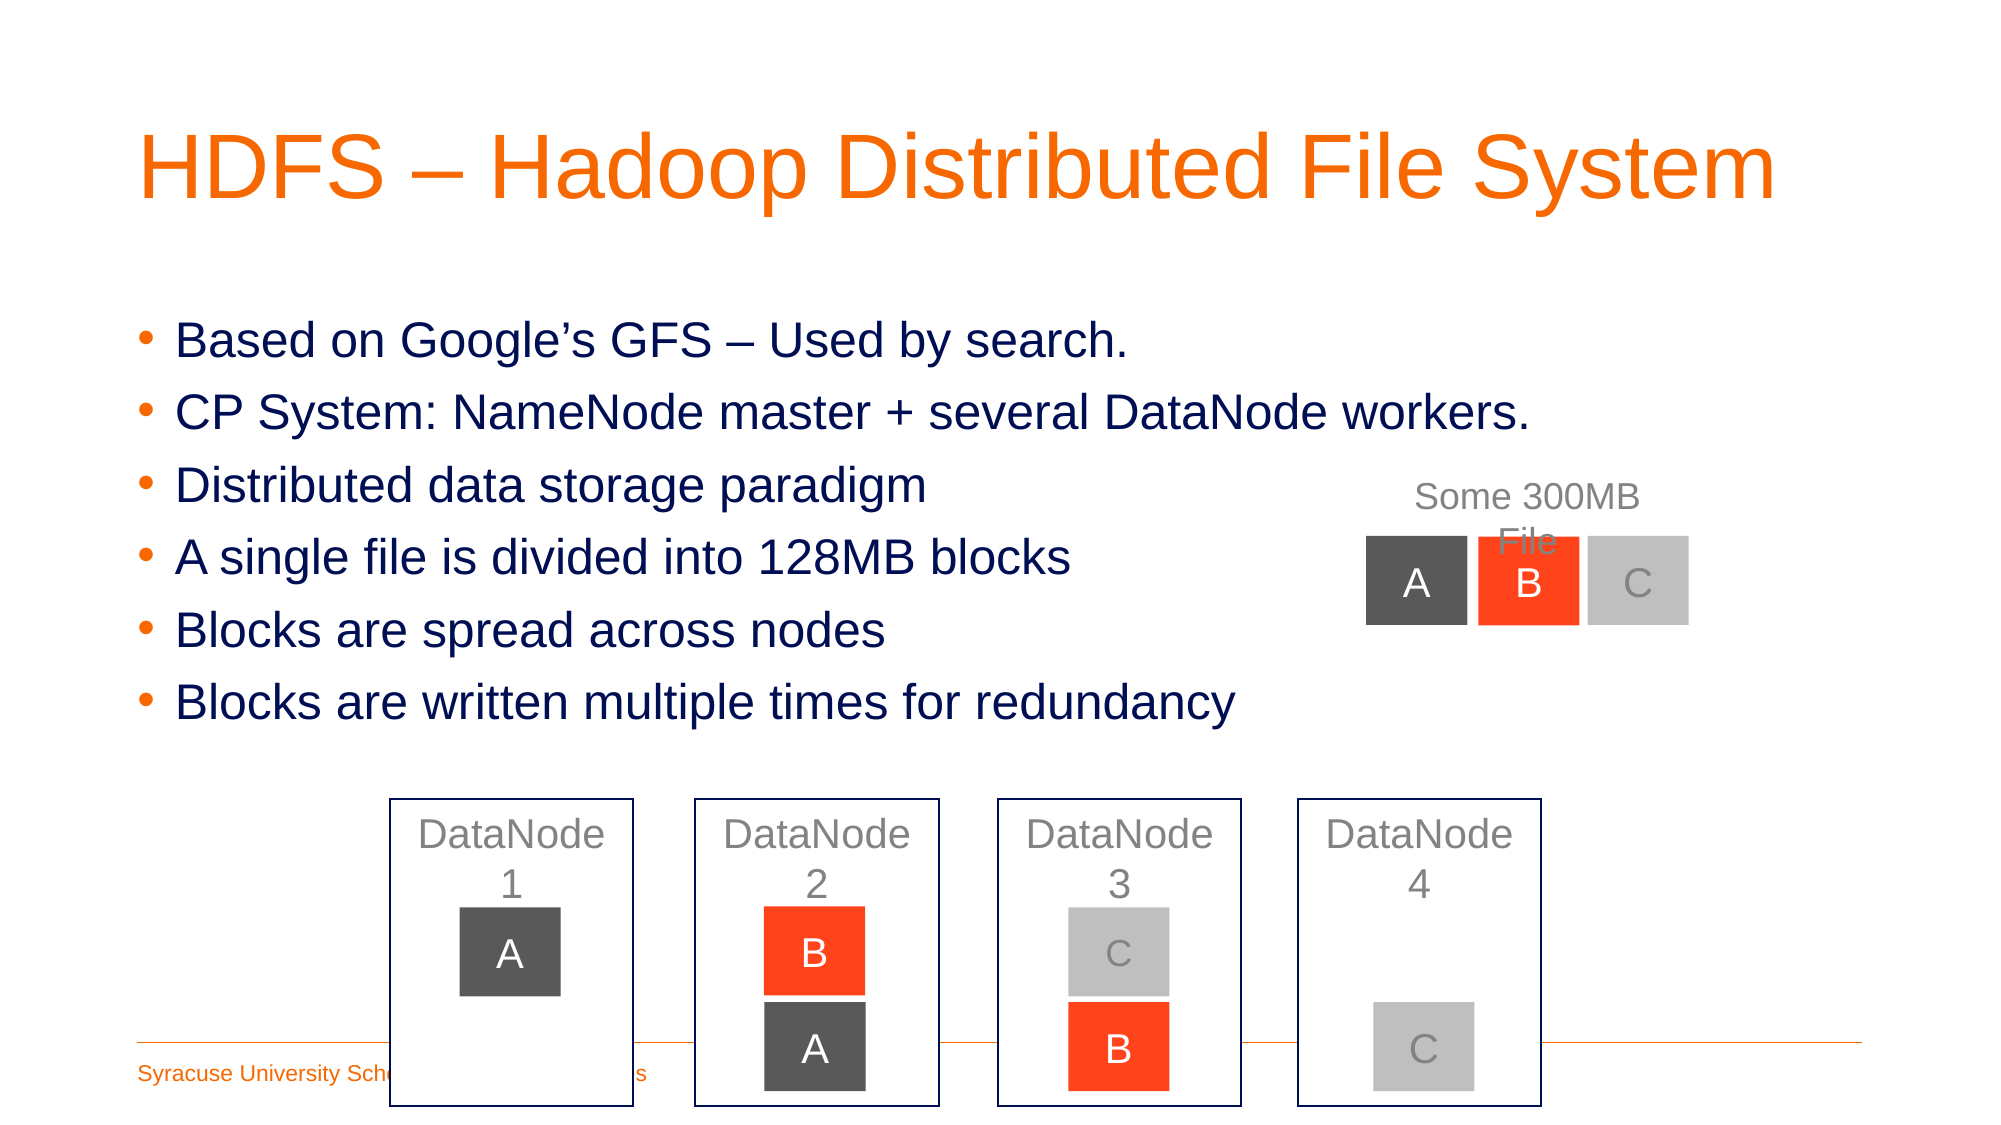

# HDFS – Hadoop Distributed File System
Based on Google’s GFS – Used by search.
CP System: NameNode master + several DataNode workers.
Distributed data storage paradigm
A single file is divided into 128MB blocks
Blocks are spread across nodes
Blocks are written multiple times for redundancy
Some 300MB File
A
C
B
DataNode 1
DataNode 2
DataNode 3
DataNode 4
B
A
C
A
B
C